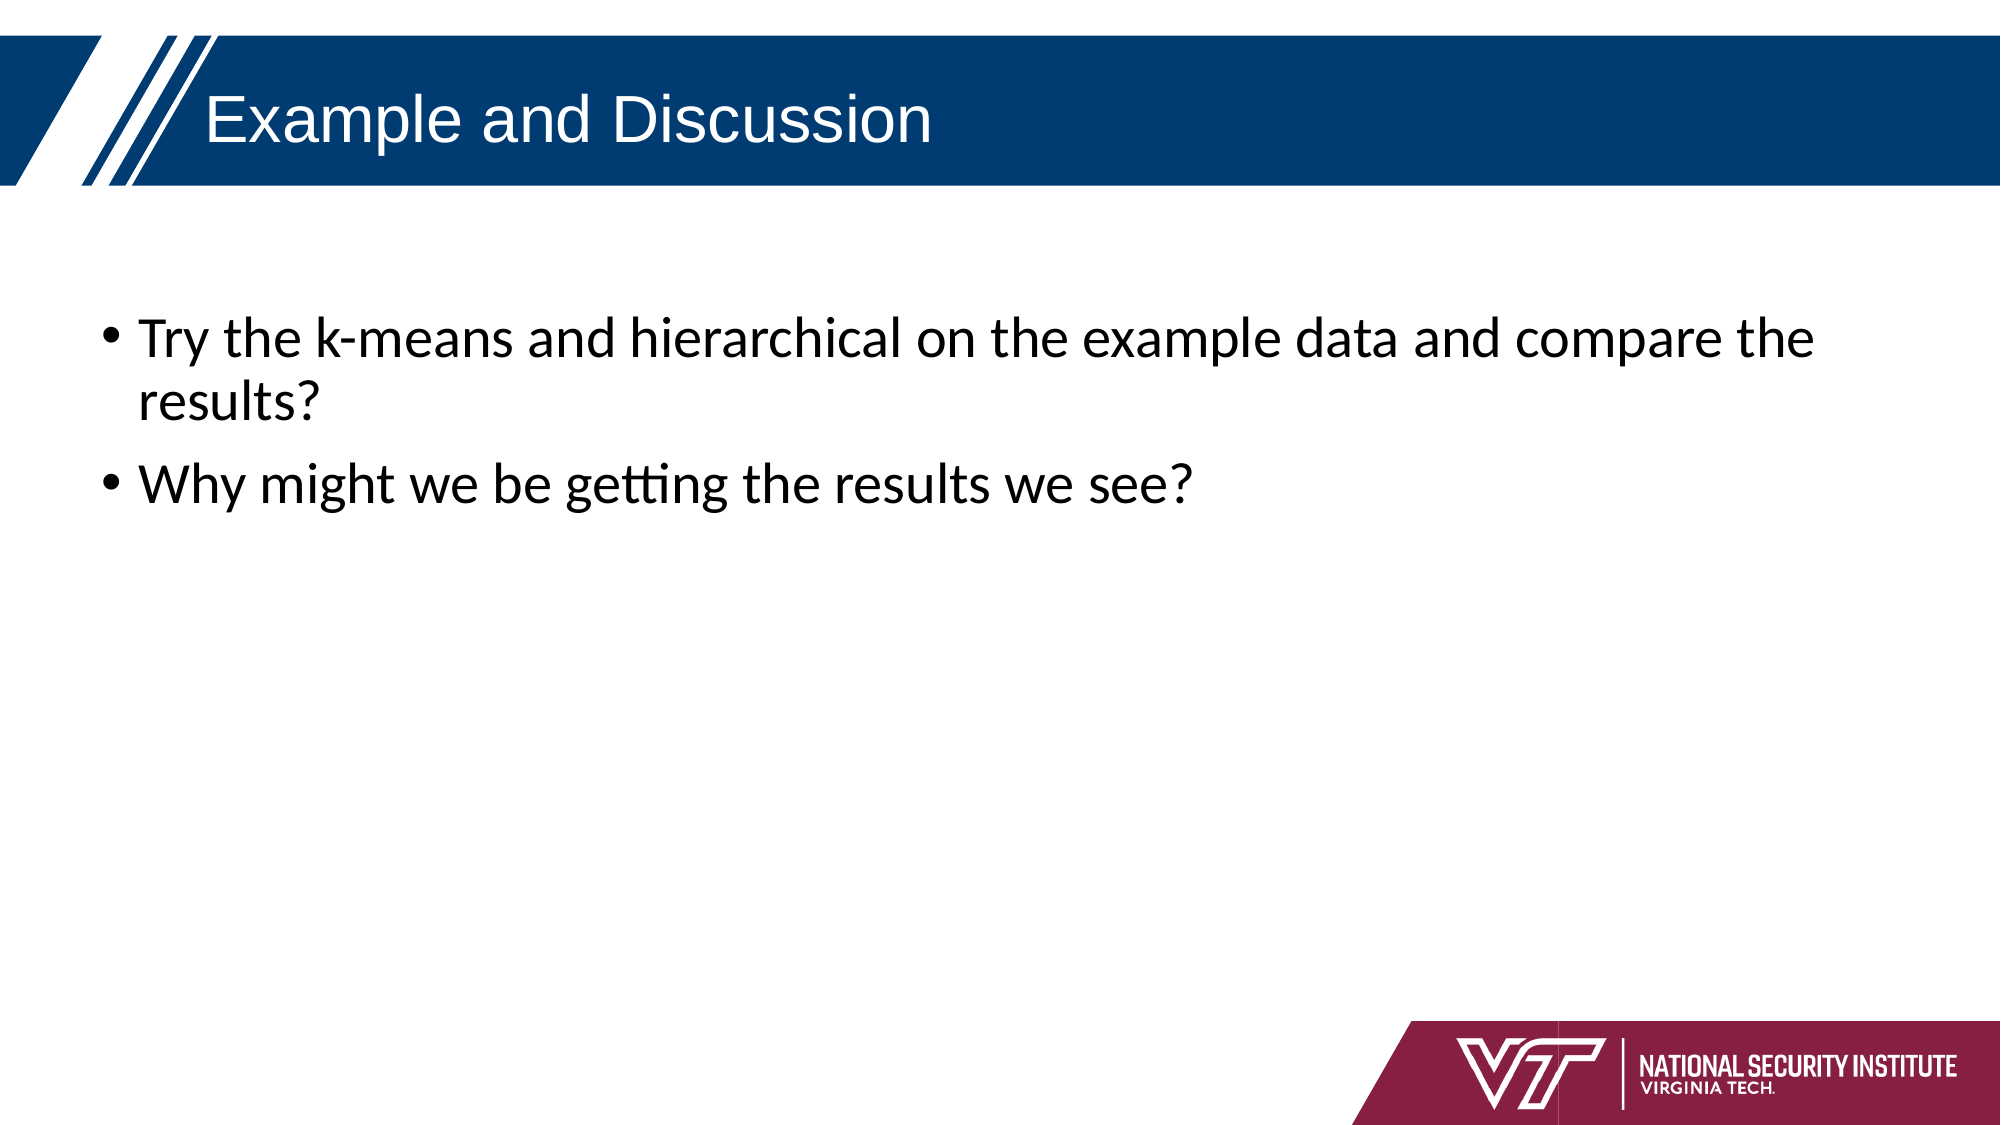

# Example and Discussion
Try the k-means and hierarchical on the example data and compare the results?
Why might we be getting the results we see?